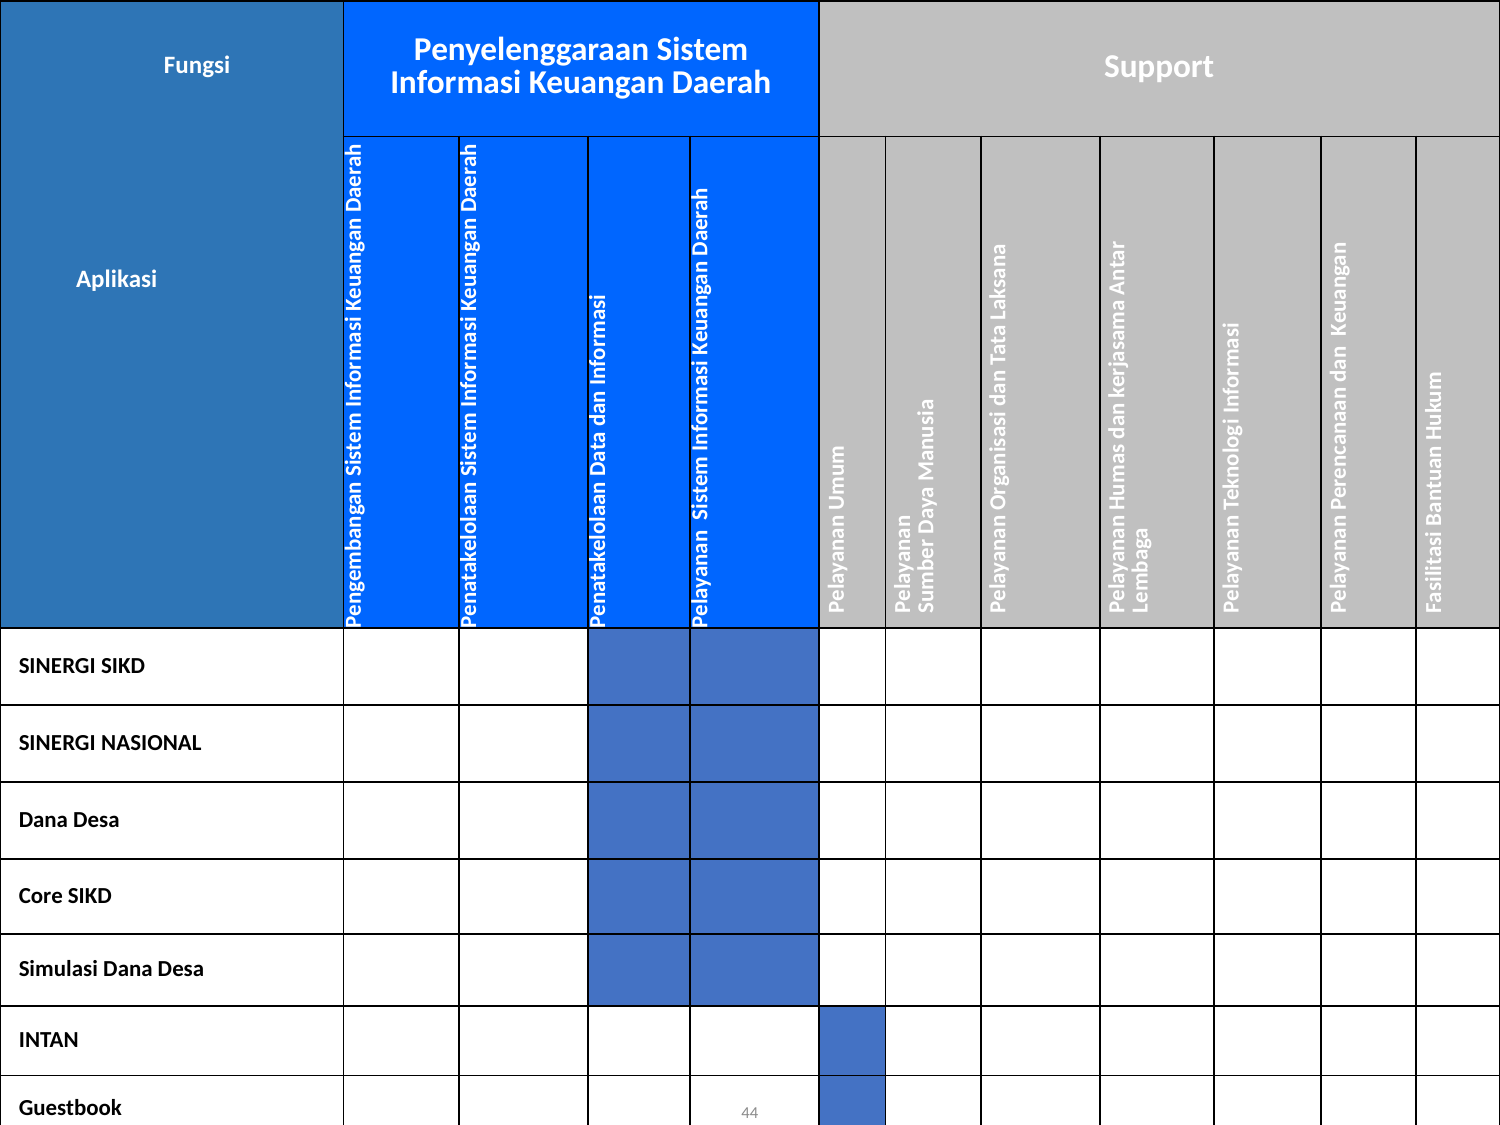

|  | Penyelenggaraan Sistem Informasi Keuangan Daerah |  |  |  | Support |  |  |  |  |  |  |
| --- | --- | --- | --- | --- | --- | --- | --- | --- | --- | --- | --- |
|  | Pengembangan Sistem Informasi Keuangan Daerah | Penatakelolaan Sistem Informasi Keuangan Daerah | Penatakelolaan Data dan Informasi | Pelayanan Sistem Informasi Keuangan Daerah | Pelayanan Umum | Pelayanan Sumber Daya Manusia | Pelayanan Organisasi dan Tata Laksana | Pelayanan Humas dan kerjasama Antar Lembaga | Pelayanan Teknologi Informasi | Pelayanan Perencanaan dan Keuangan | Fasilitasi Bantuan Hukum |
| SINERGI SIKD |  |  |  |  |  |  |  |  |  |  |  |
| SINERGI NASIONAL |  |  |  |  |  |  |  |  |  |  |  |
| Dana Desa |  |  |  |  |  |  |  |  |  |  |  |
| Core SIKD |  |  |  |  |  |  |  |  |  |  |  |
| Simulasi Dana Desa |  |  |  |  |  |  |  |  |  |  |  |
| INTAN |  |  |  |  |  |  |  |  |  |  |  |
| Guestbook |  |  |  |  |  |  |  |  |  |  |  |
| Indira |  |  |  |  |  |  |  |  |  |  |  |
| Simpatik Web |  |  |  |  |  |  |  |  |  |  |  |
| SOKLIN |  |  |  |  |  |  |  |  |  |  |  |
| SPIDI |  |  |  |  |  |  |  |  |  |  |  |
Fungsi
Aplikasi
44